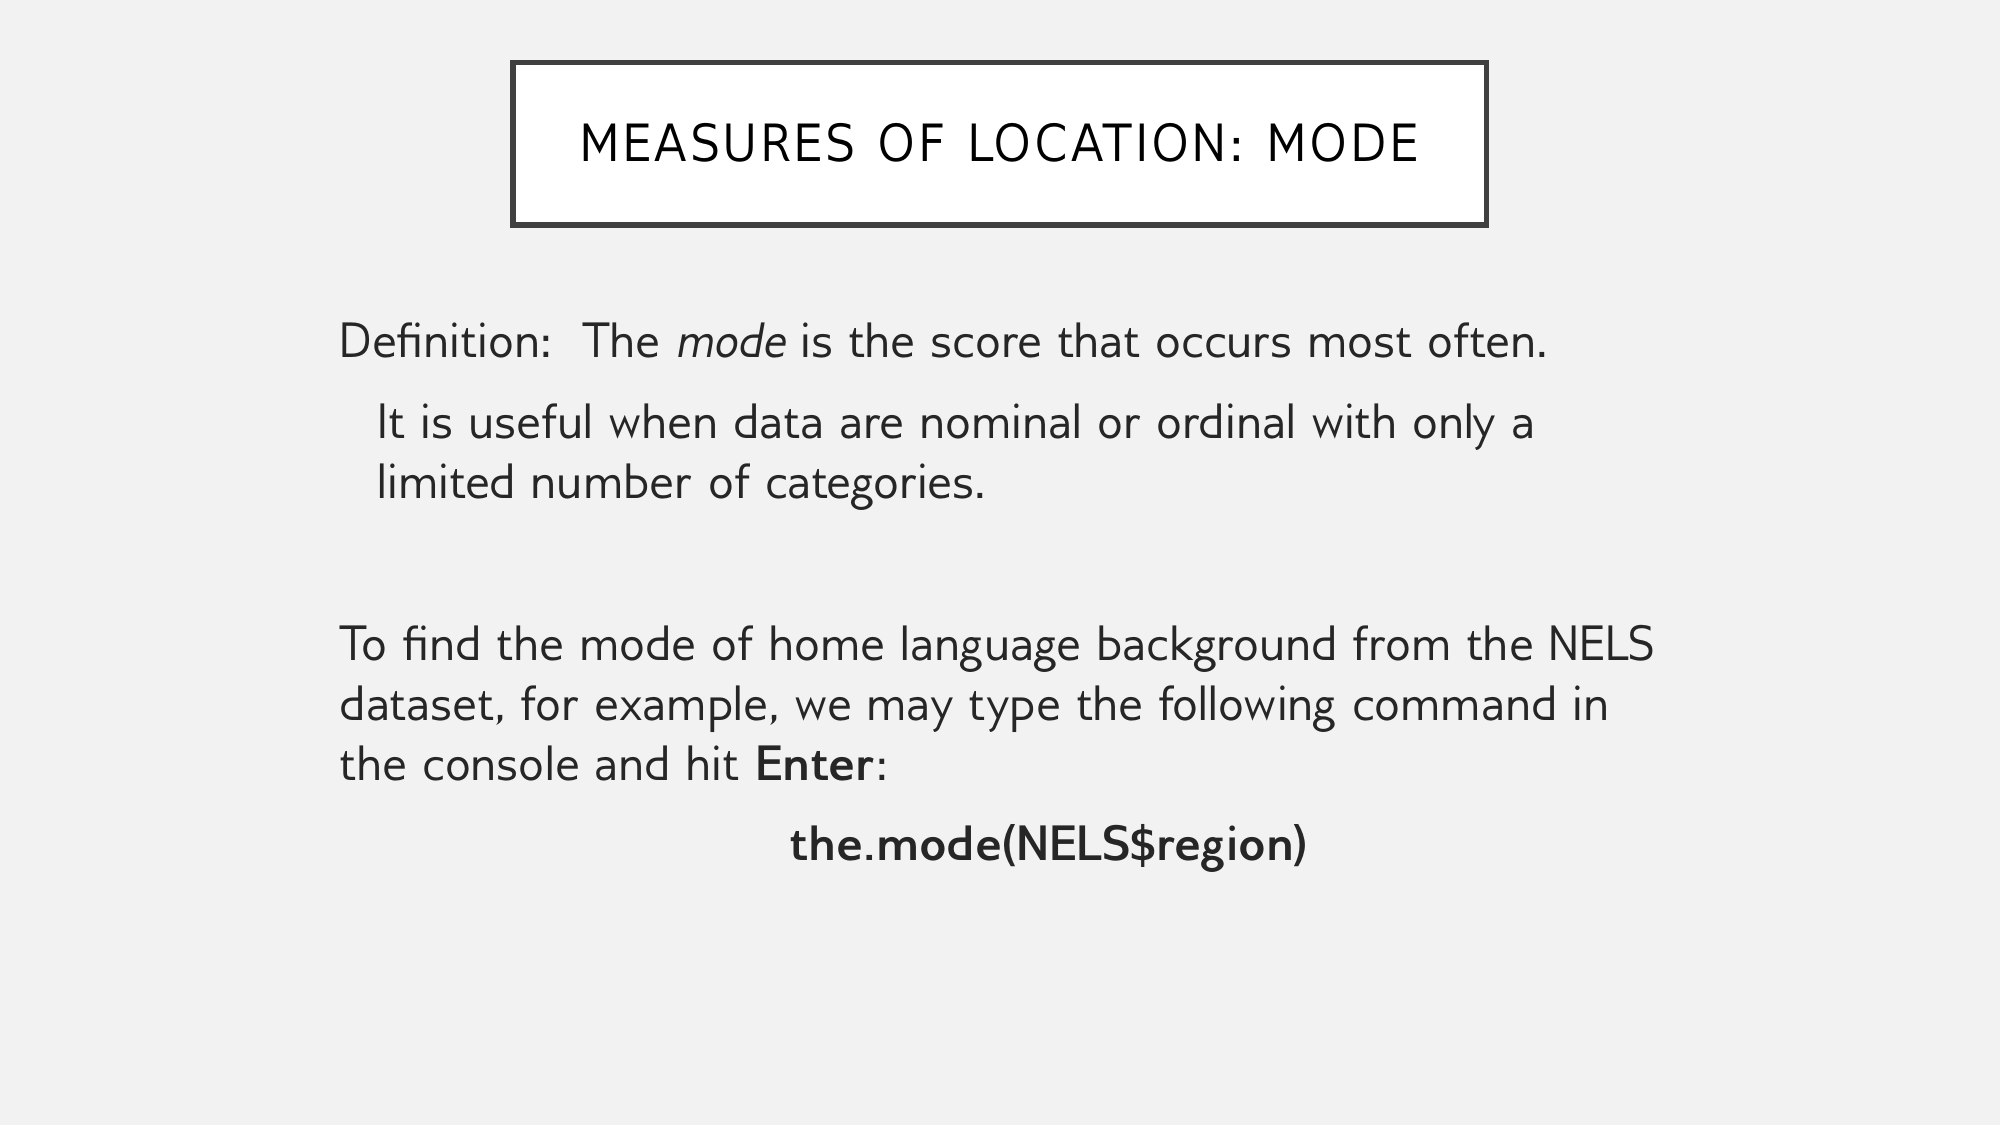

# Measures of location: Mode
Definition:  The mode is the score that occurs most often.
	It is useful when data are nominal or ordinal with only a limited number of categories.

To find the mode of home language background from the NELS dataset, for example, we may type the following command in the console and hit Enter:
                    	the.mode(NELS$region)